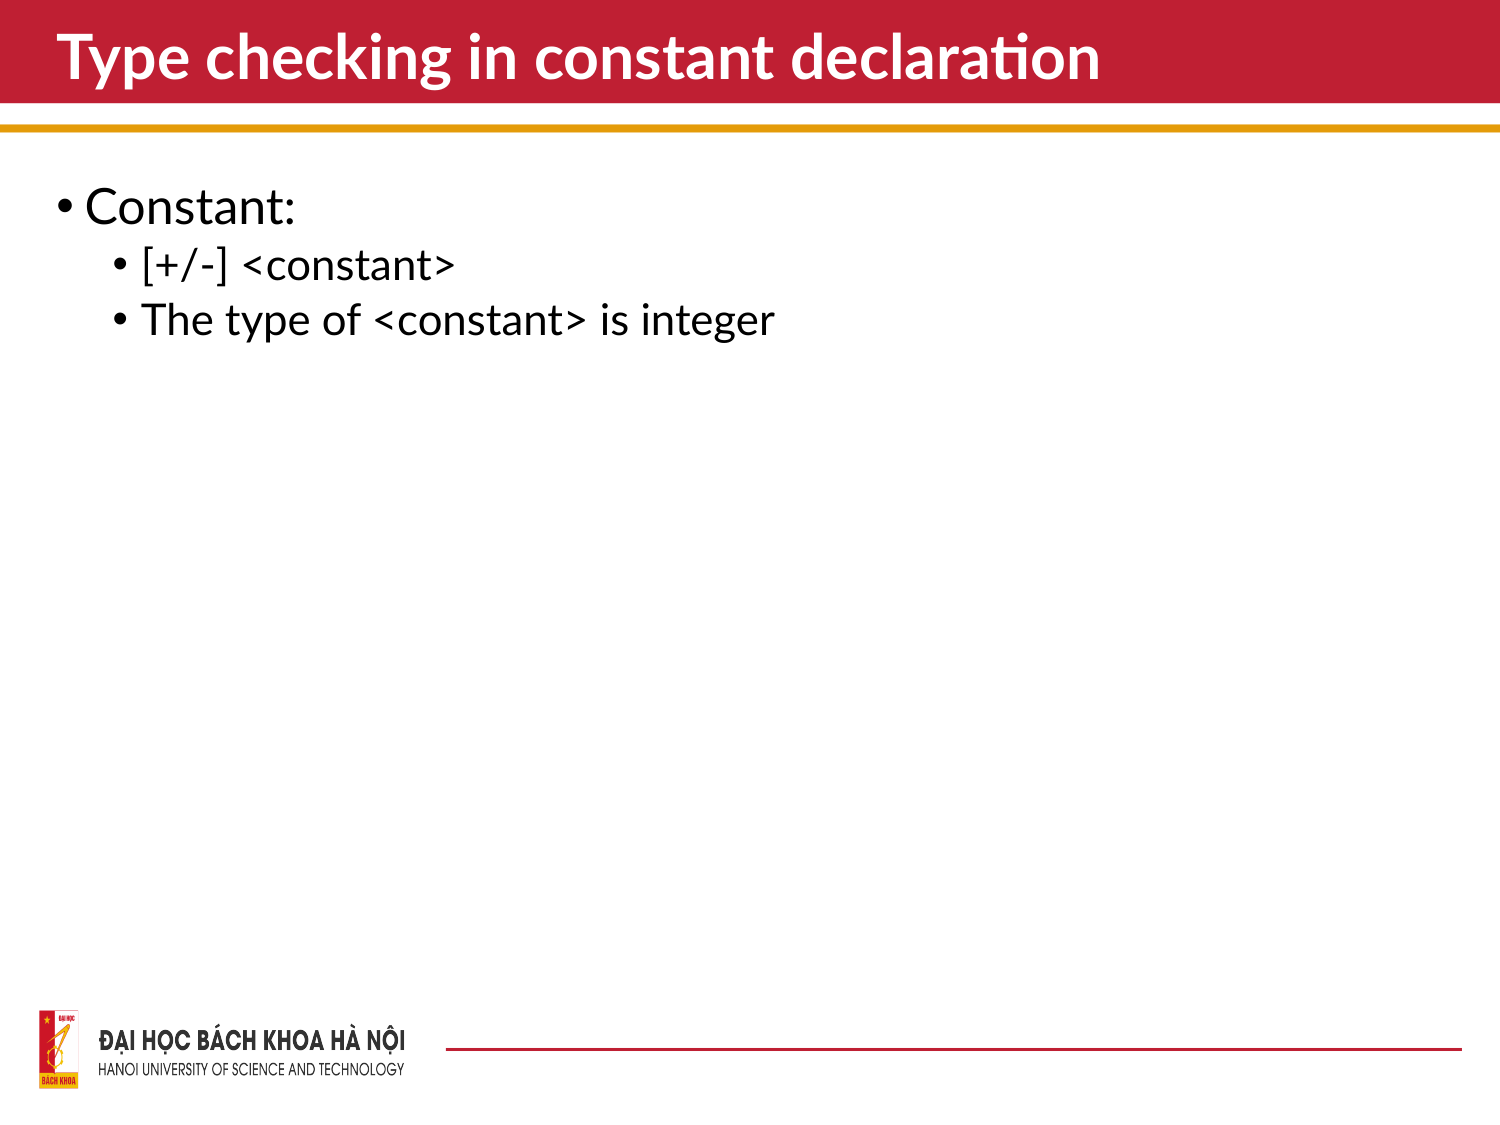

# Type checking in constant declaration
Constant:
[+/-] <constant>
The type of <constant> is integer